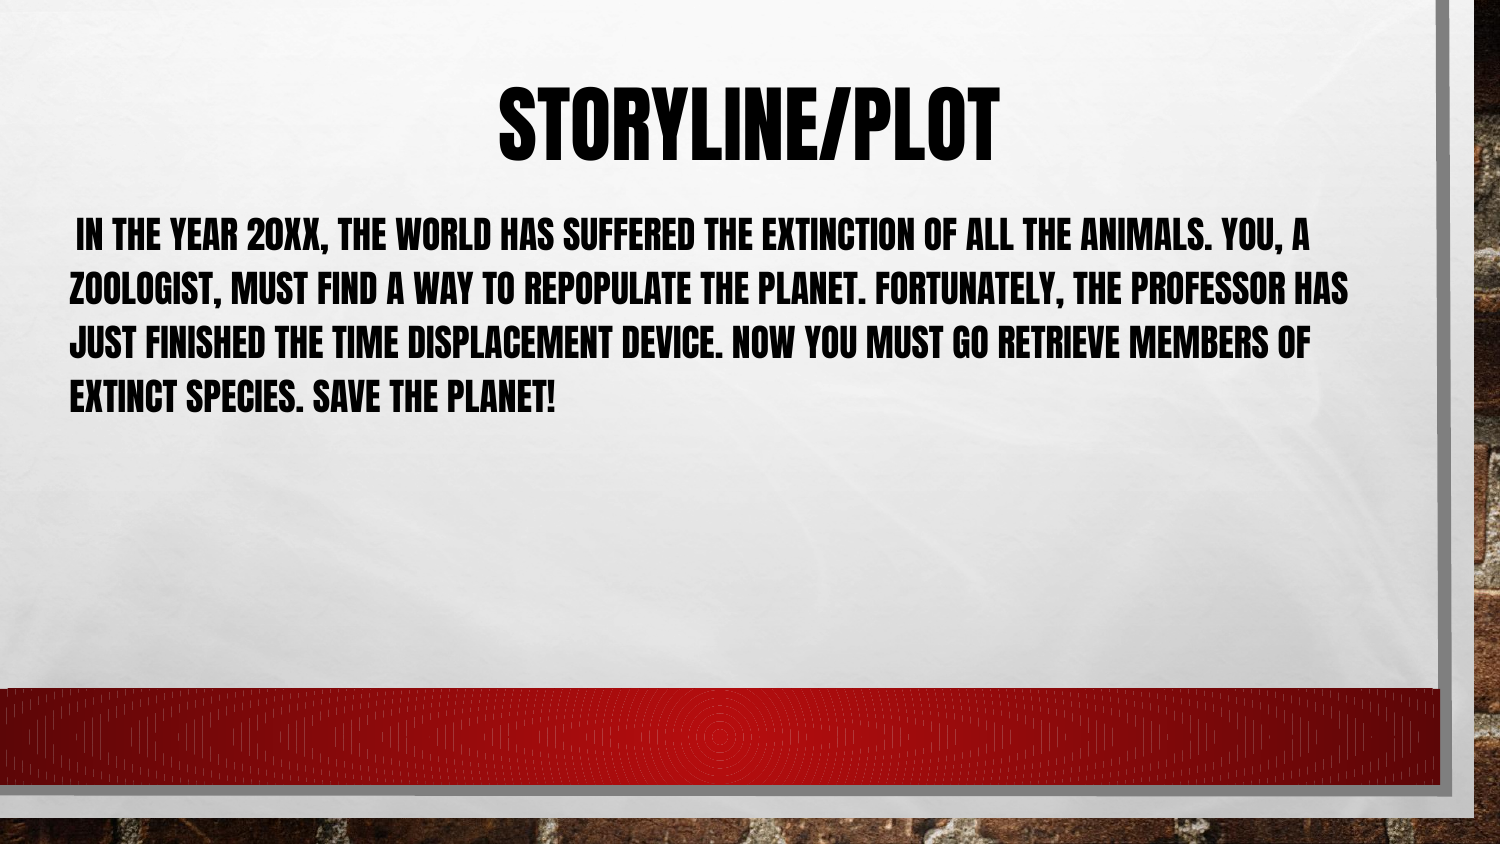

# STORYLINE/PLOT
    IN THE YEAR 20XX, THE WORLD HAS SUFFERED THE EXTINCTION OF ALL THE ANIMALS. YOU, A ZOOLOGIST, MUST FIND A WAY TO REPOPULATE THE PLANET. FORTUNATELY, THE PROFESSOR HAS JUST FINISHED THE TIME DISPLACEMENT DEVICE. NOW YOU MUST GO RETRIEVE MEMBERS OF EXTINCT SPECIES. SAVE THE PLANET!